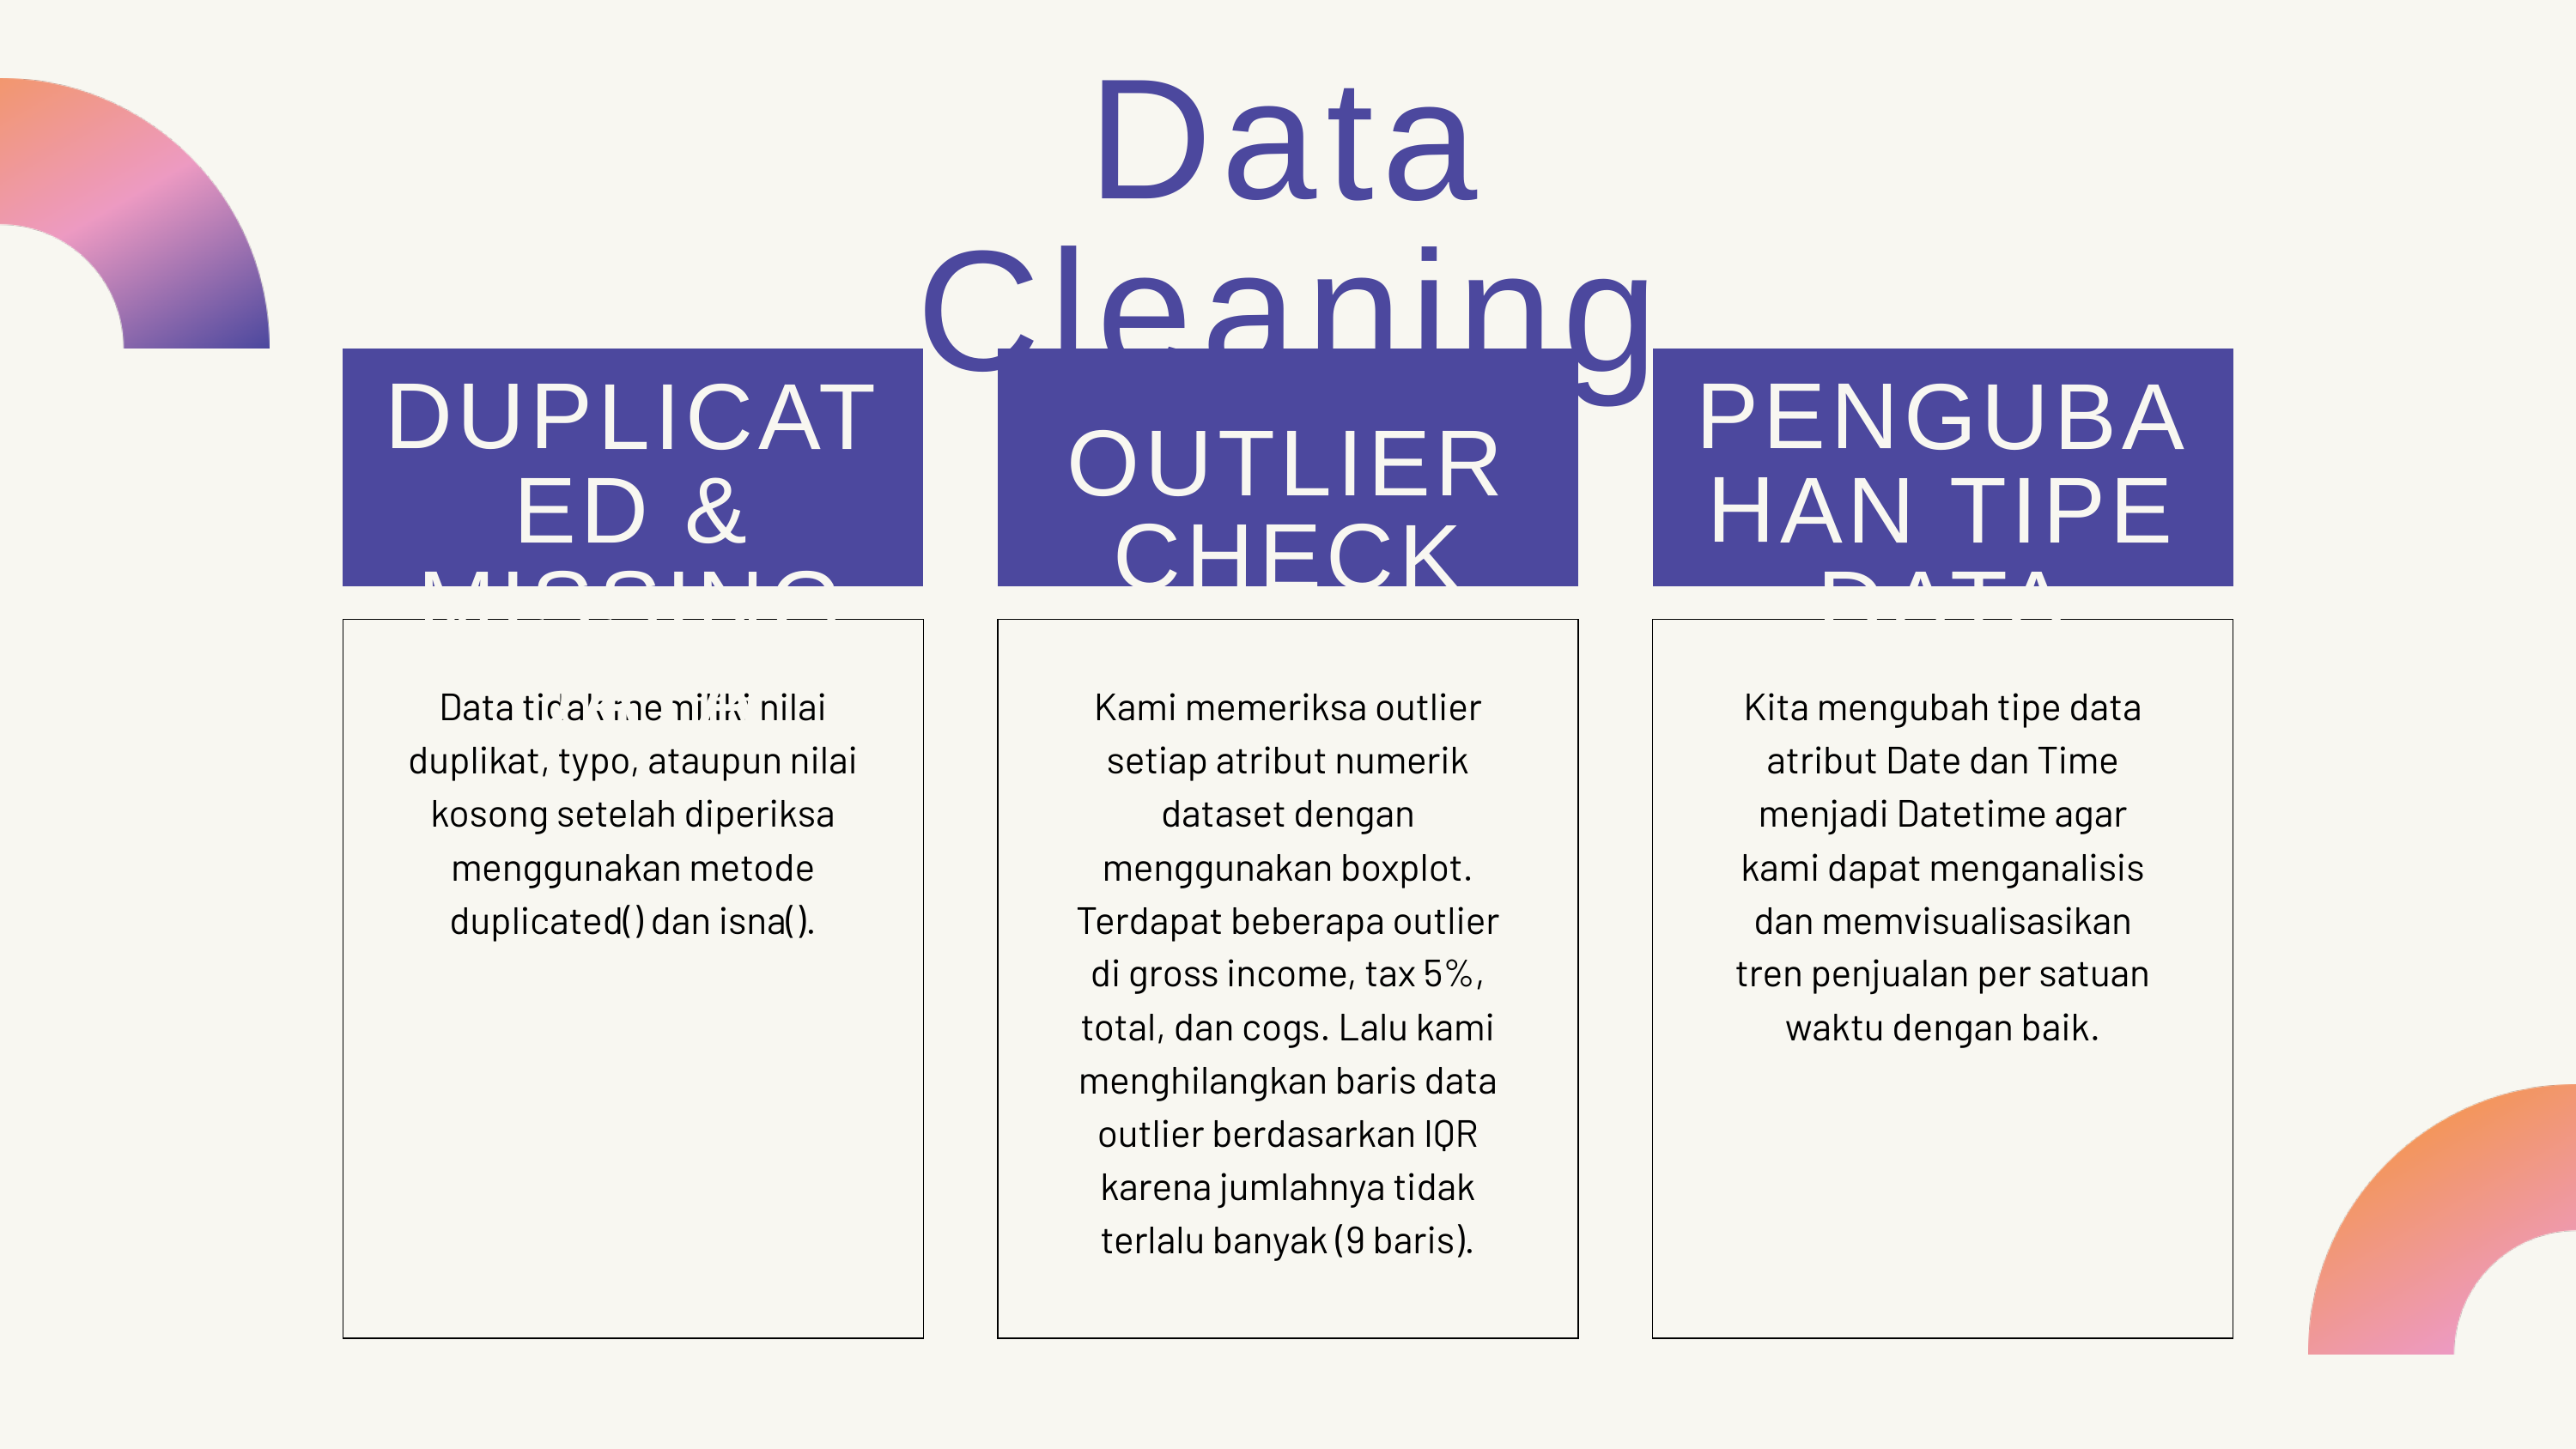

Data Cleaning

DUPLICATED & MISSING DATA
PENGUBAHAN TIPE DATA
OUTLIER CHECK

Data tidak memiliki nilai duplikat, typo, ataupun nilai kosong setelah diperiksa menggunakan metode duplicated() dan isna().
Kami memeriksa outlier setiap atribut numerik dataset dengan menggunakan boxplot. Terdapat beberapa outlier di gross income, tax 5%, total, dan cogs. Lalu kami menghilangkan baris data outlier berdasarkan IQR karena jumlahnya tidak terlalu banyak (9 baris).
Kita mengubah tipe data atribut Date dan Time menjadi Datetime agar kami dapat menganalisis dan memvisualisasikan tren penjualan per satuan waktu dengan baik.